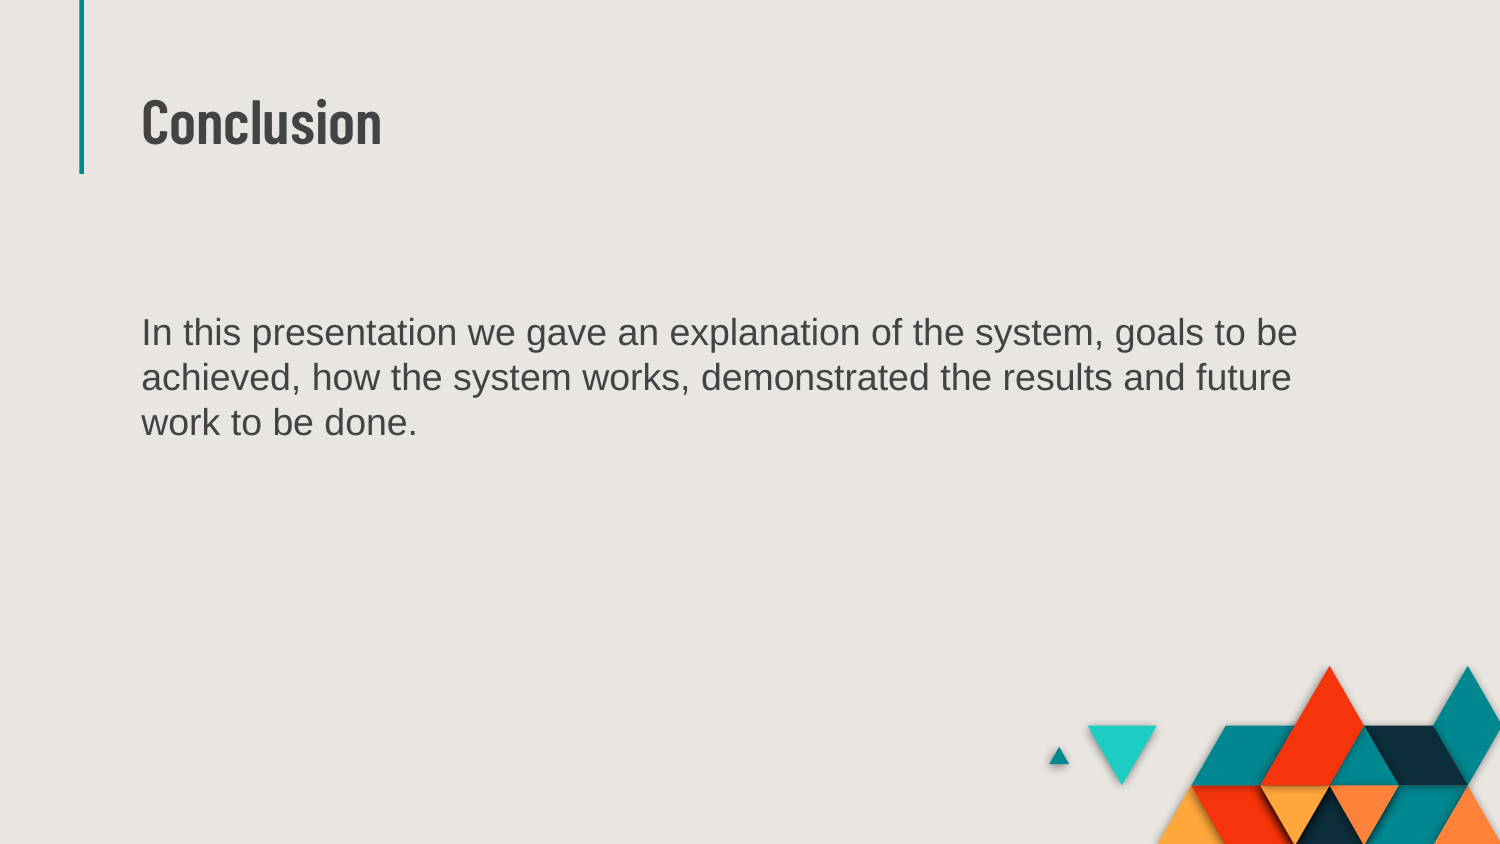

# Conclusion
In this presentation we gave an explanation of the system, goals to be achieved, how the system works, demonstrated the results and future work to be done.